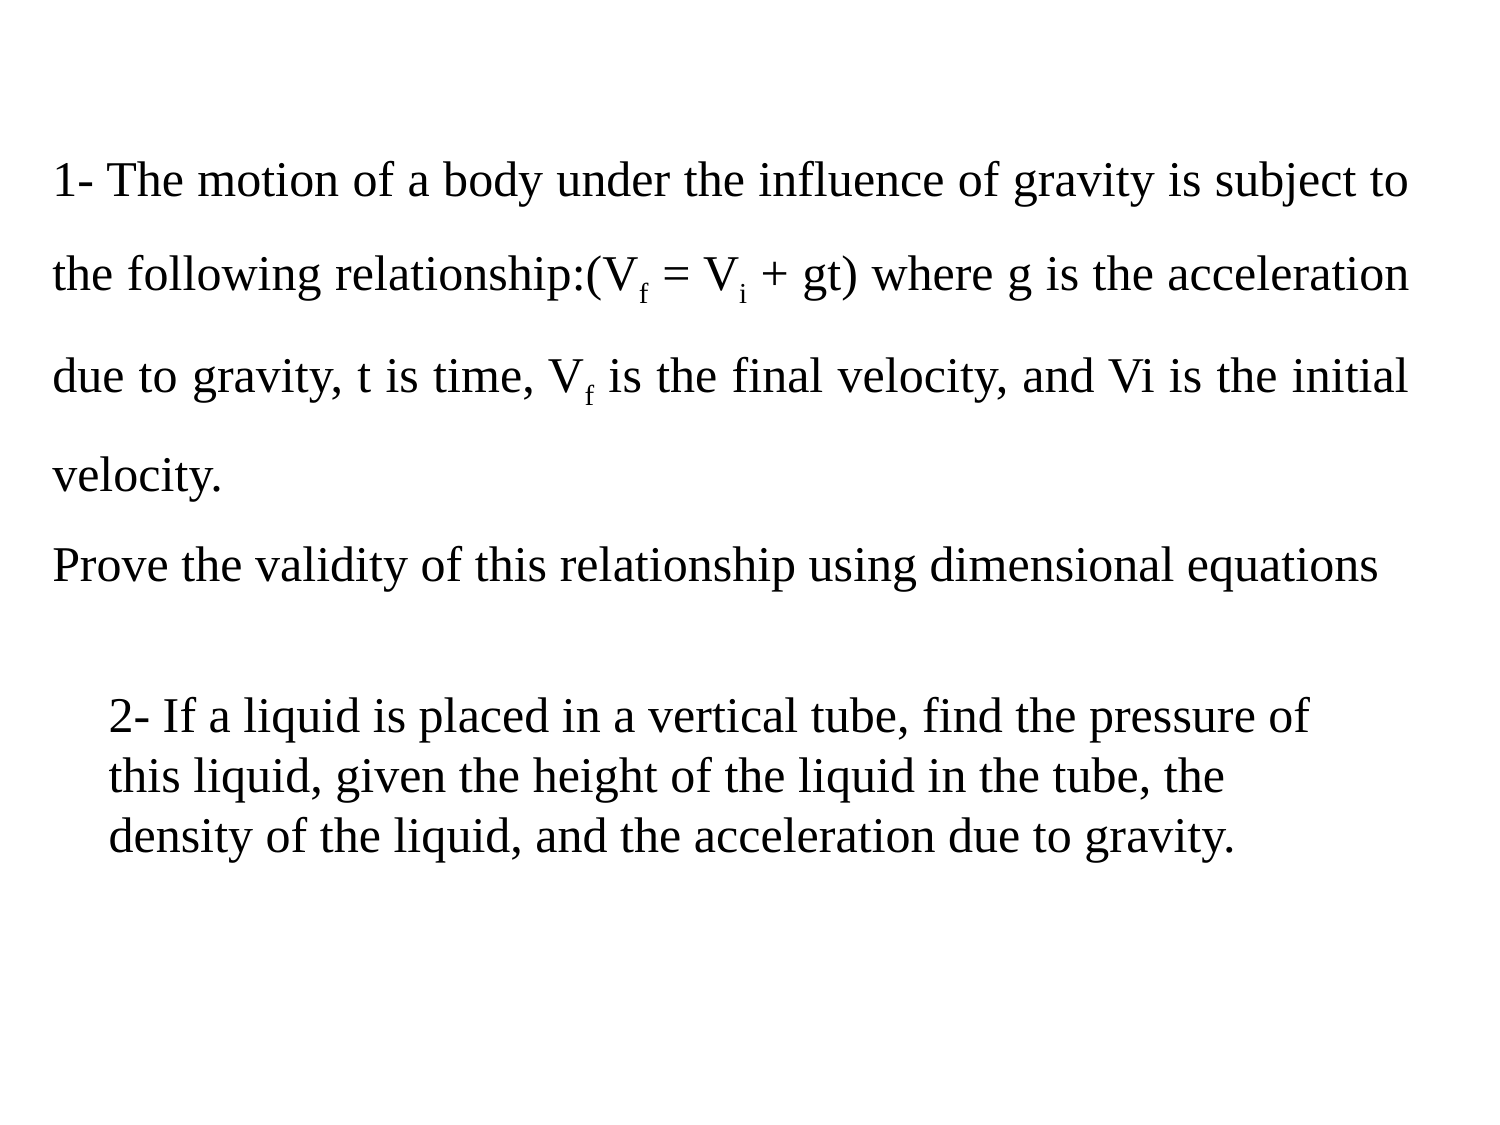

1- The motion of a body under the influence of gravity is subject to the following relationship:(Vf = Vi + gt) where g is the acceleration due to gravity, t is time, Vf is the final velocity, and Vi is the initial velocity.
Prove the validity of this relationship using dimensional equations
2- If a liquid is placed in a vertical tube, find the pressure of this liquid, given the height of the liquid in the tube, the density of the liquid, and the acceleration due to gravity.